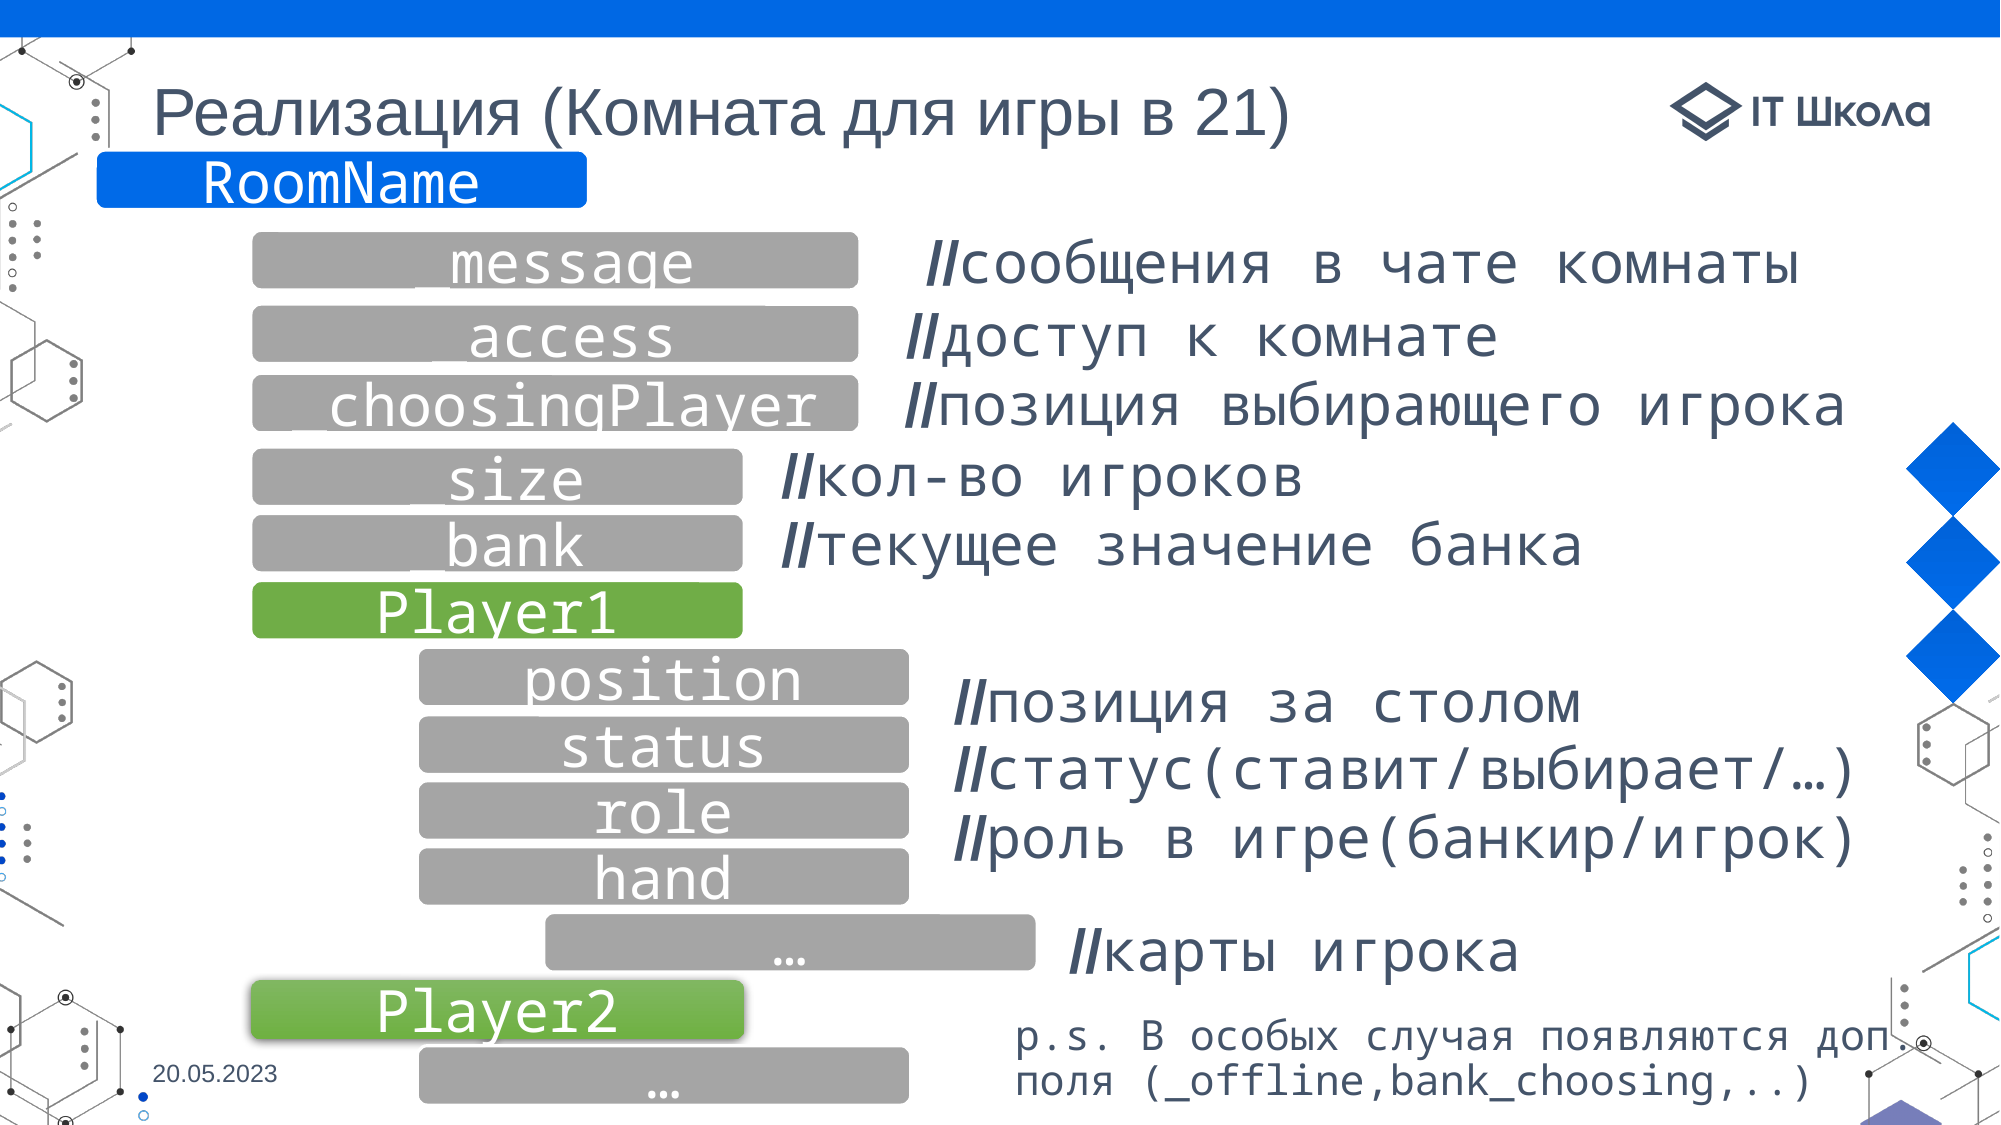

# Реализация (Комната для игры в 21)
RoomName
//сообщения в чате комнаты
_message
//доступ к комнате
_access
//позиция выбирающего игрока
_choosingPlayer
//кол-во игроков
_size
//текущее значение банка
_bank
Player1
position
//позиция за столом
status
//статус(ставит/выбирает/…)
role
//роль в игре(банкир/игрок)
hand
…
//карты игрока
Player2
p.s. В особых случая появляются доп. поля (_offline,bank_choosing,..)
20.05.2023
…
10